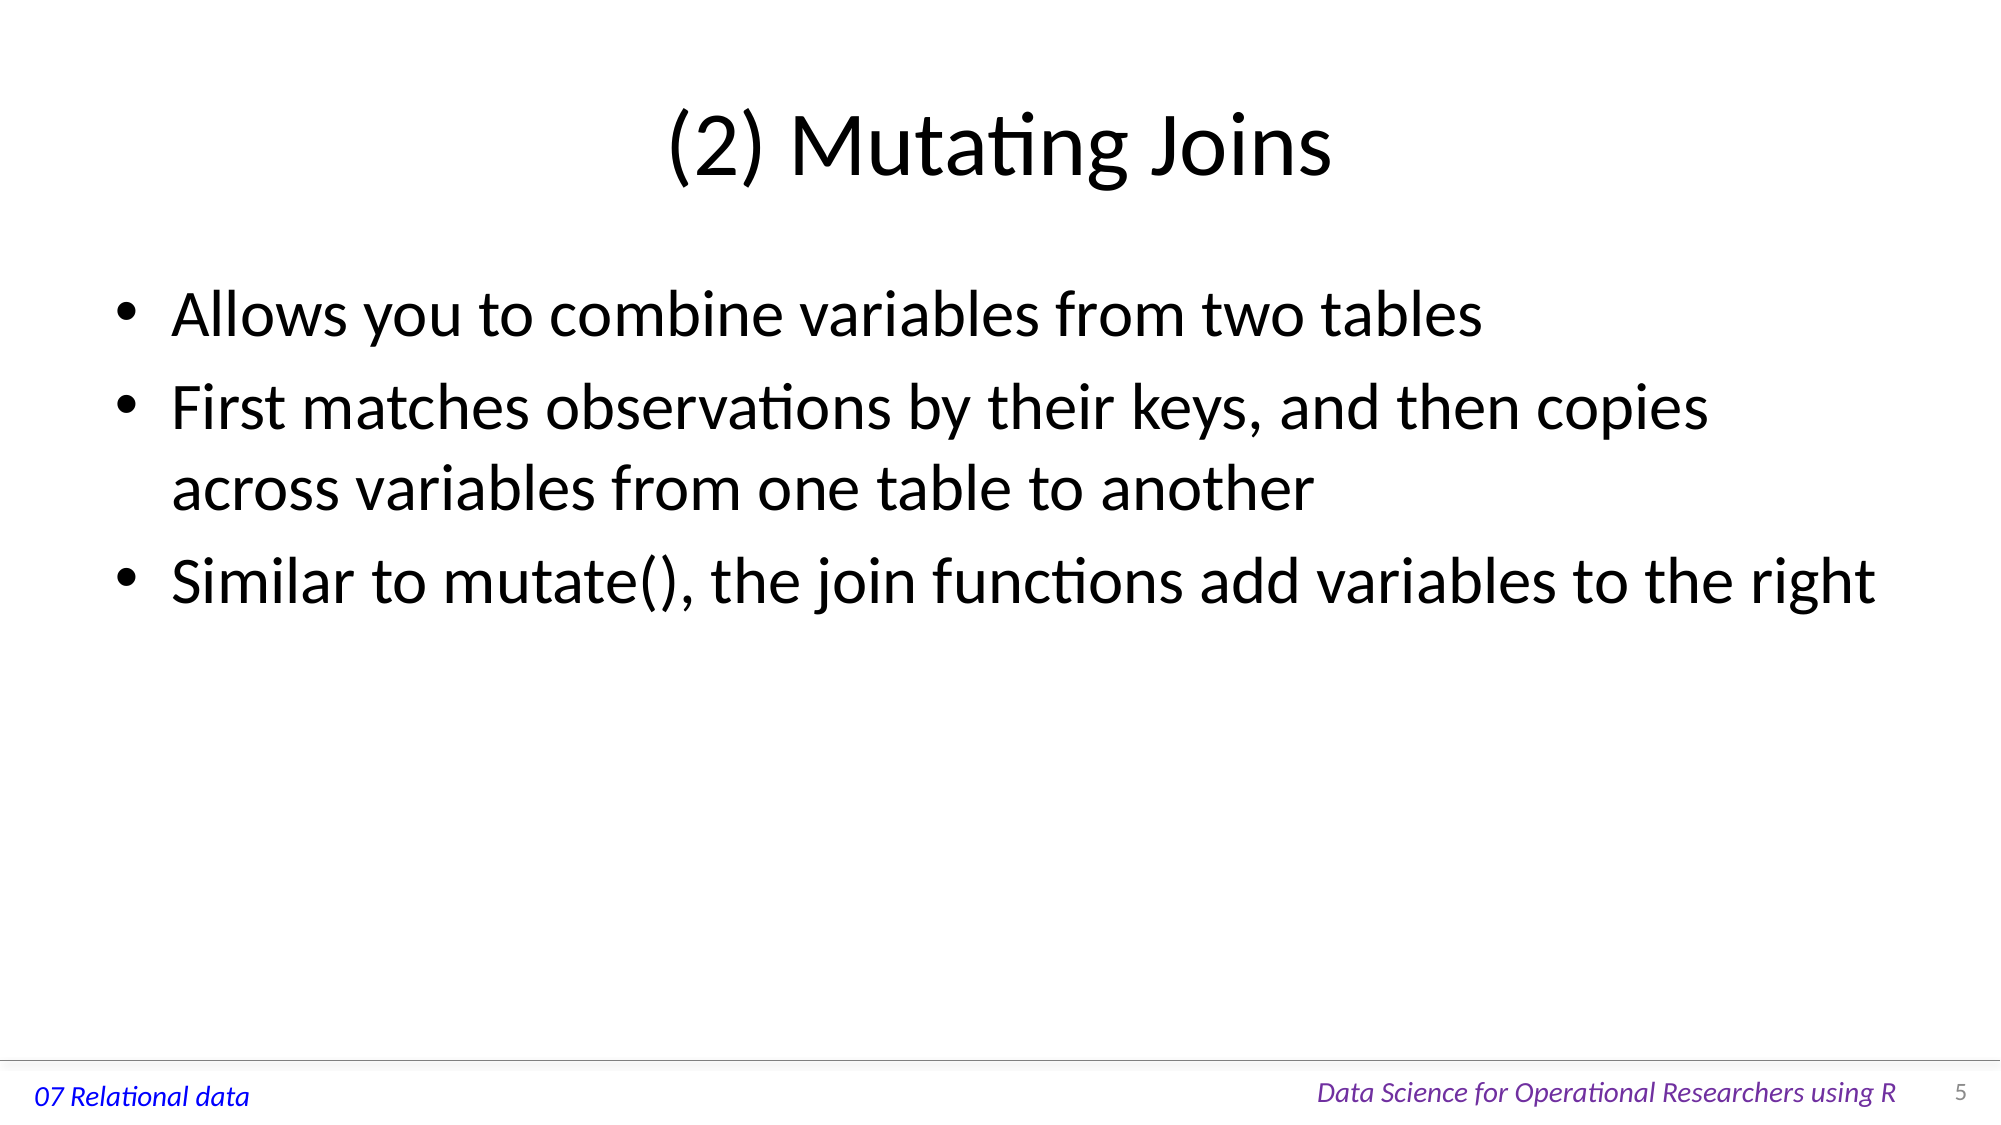

# (2) Mutating Joins
Allows you to combine variables from two tables
First matches observations by their keys, and then copies across variables from one table to another
Similar to mutate(), the join functions add variables to the right
5